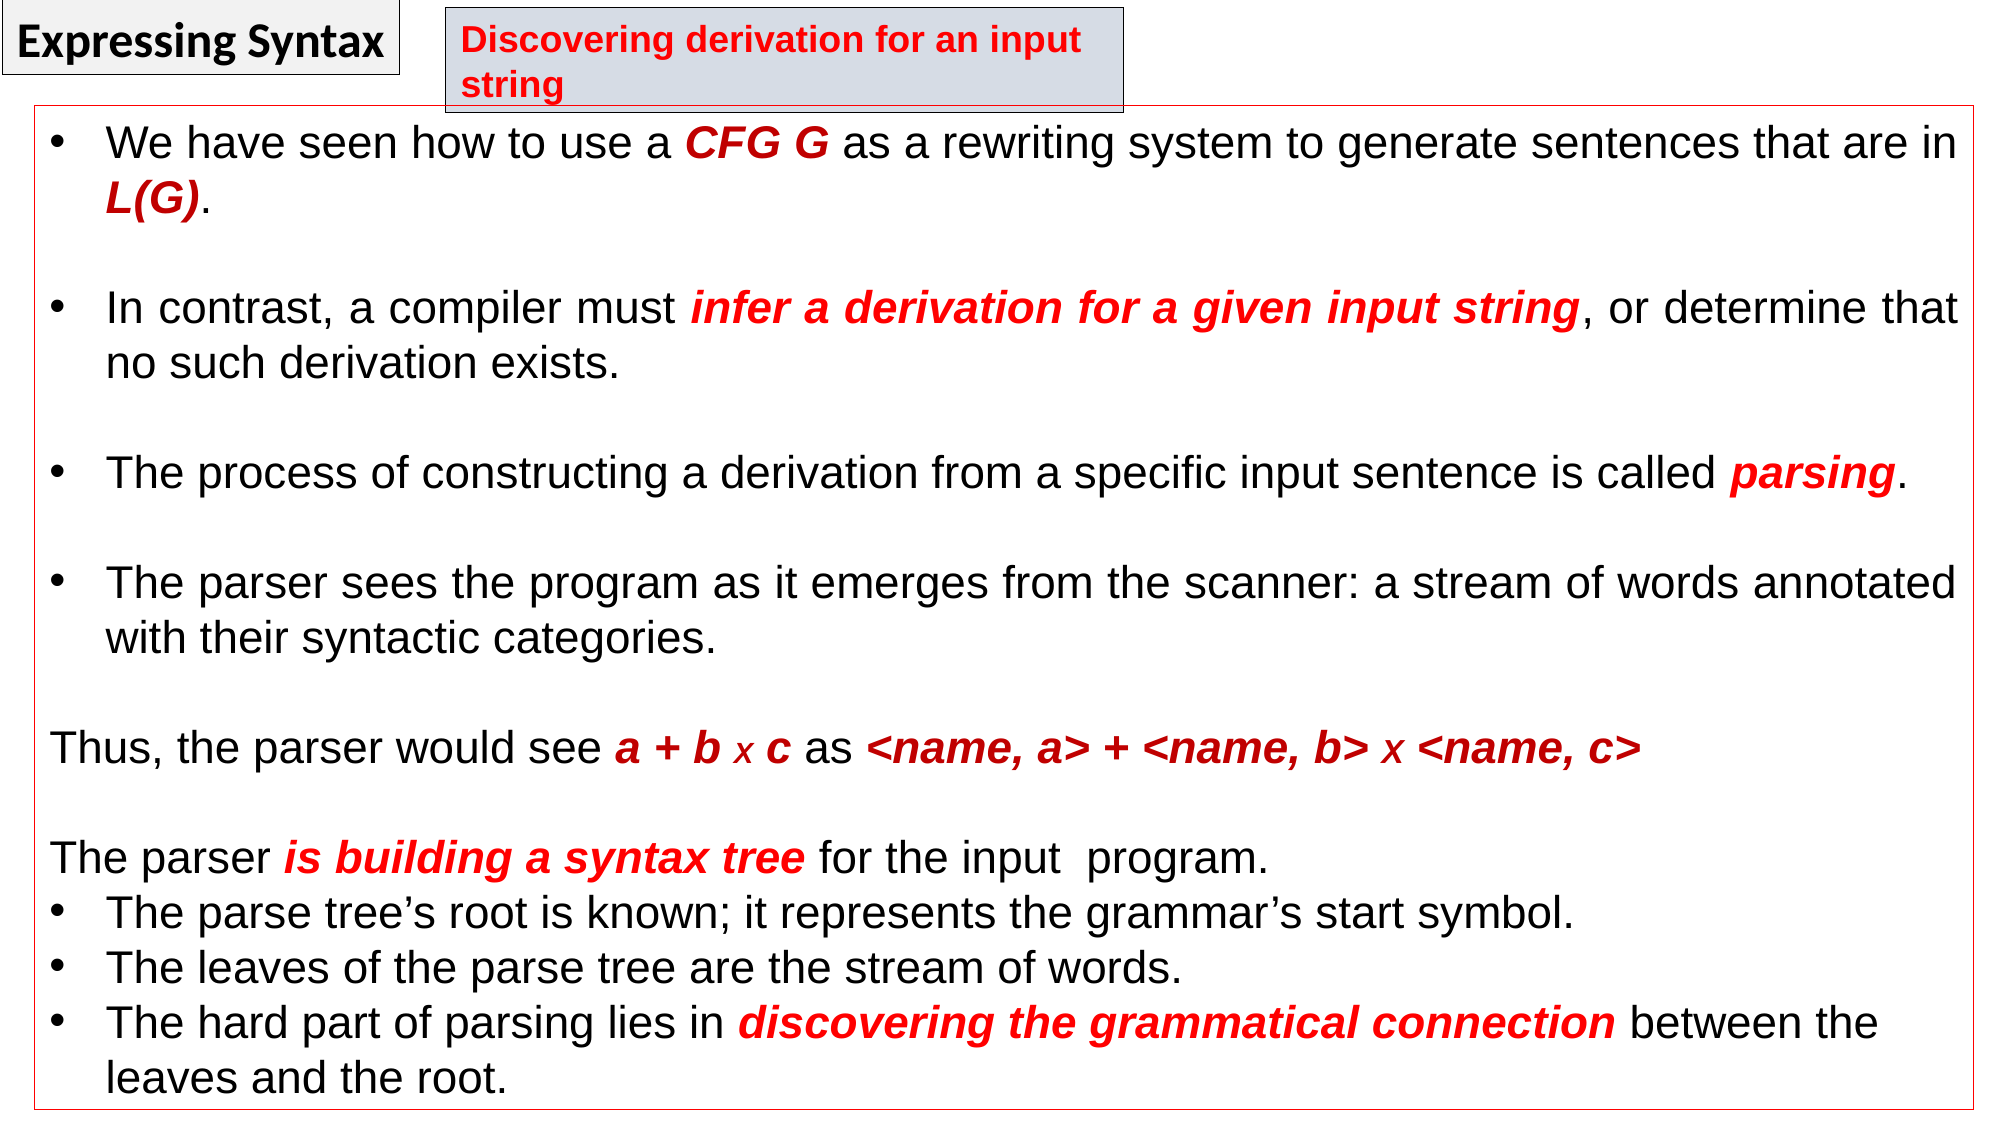

Expressing Syntax
Discovering derivation for an input string
We have seen how to use a CFG G as a rewriting system to generate sentences that are in L(G).

In contrast, a compiler must infer a derivation for a given input string, or determine that no such derivation exists.

The process of constructing a derivation from a specific input sentence is called parsing.

The parser sees the program as it emerges from the scanner: a stream of words annotated with their syntactic categories.

Thus, the parser would see a + b X c as <name, a> + <name, b> X <name, c>

The parser is building a syntax tree for the input  program.
The parse tree’s root is known; it represents the grammar’s start symbol.
The leaves of the parse tree are the stream of words.
The hard part of parsing lies in discovering the grammatical connection between the leaves and the root.